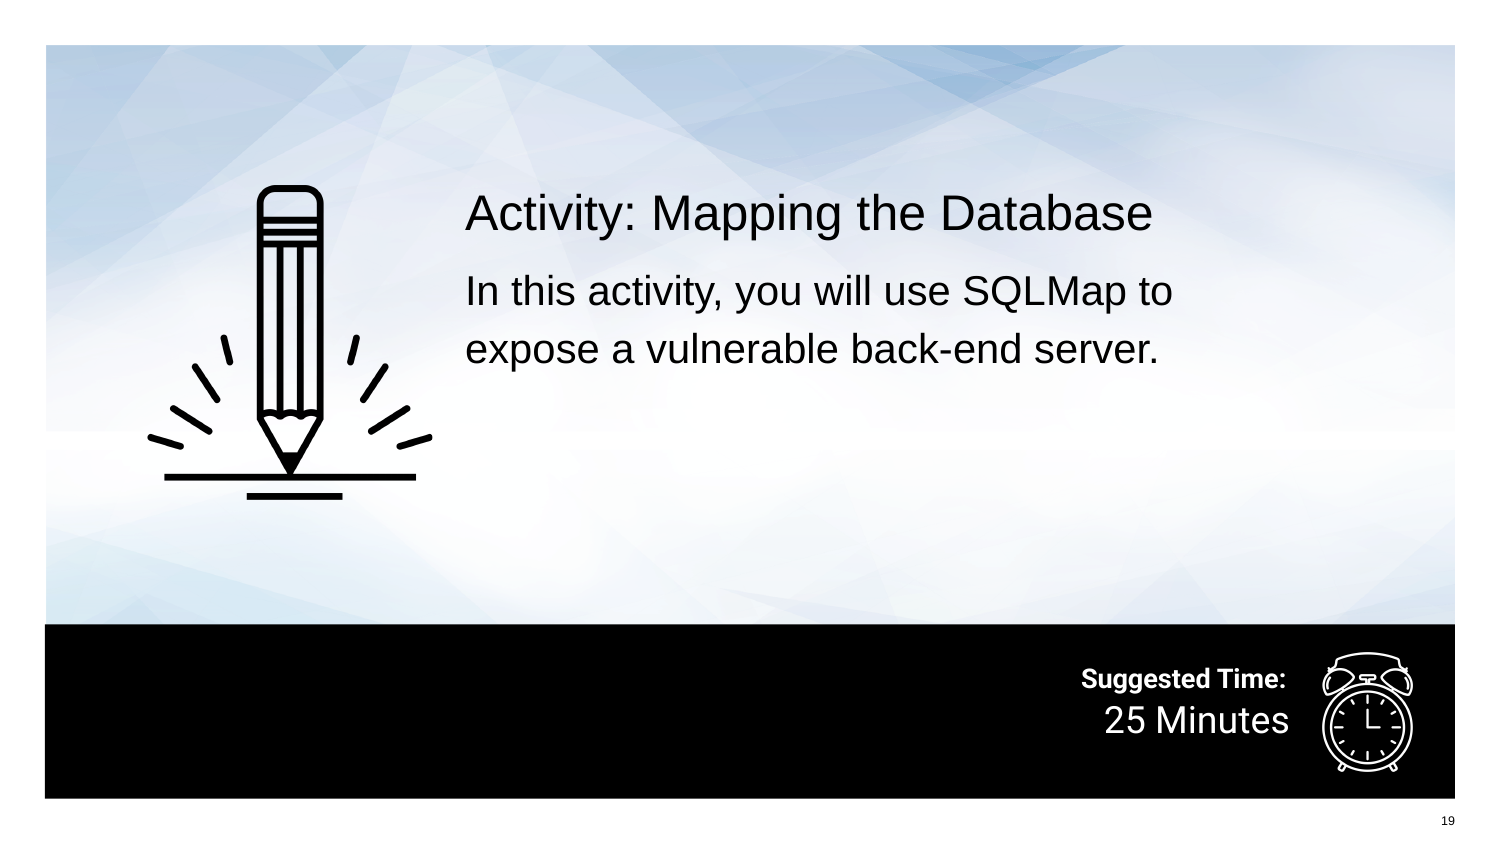

Activity: Mapping the Database
In this activity, you will use SQLMap to
expose a vulnerable back-end server.
# 25 Minutes
19